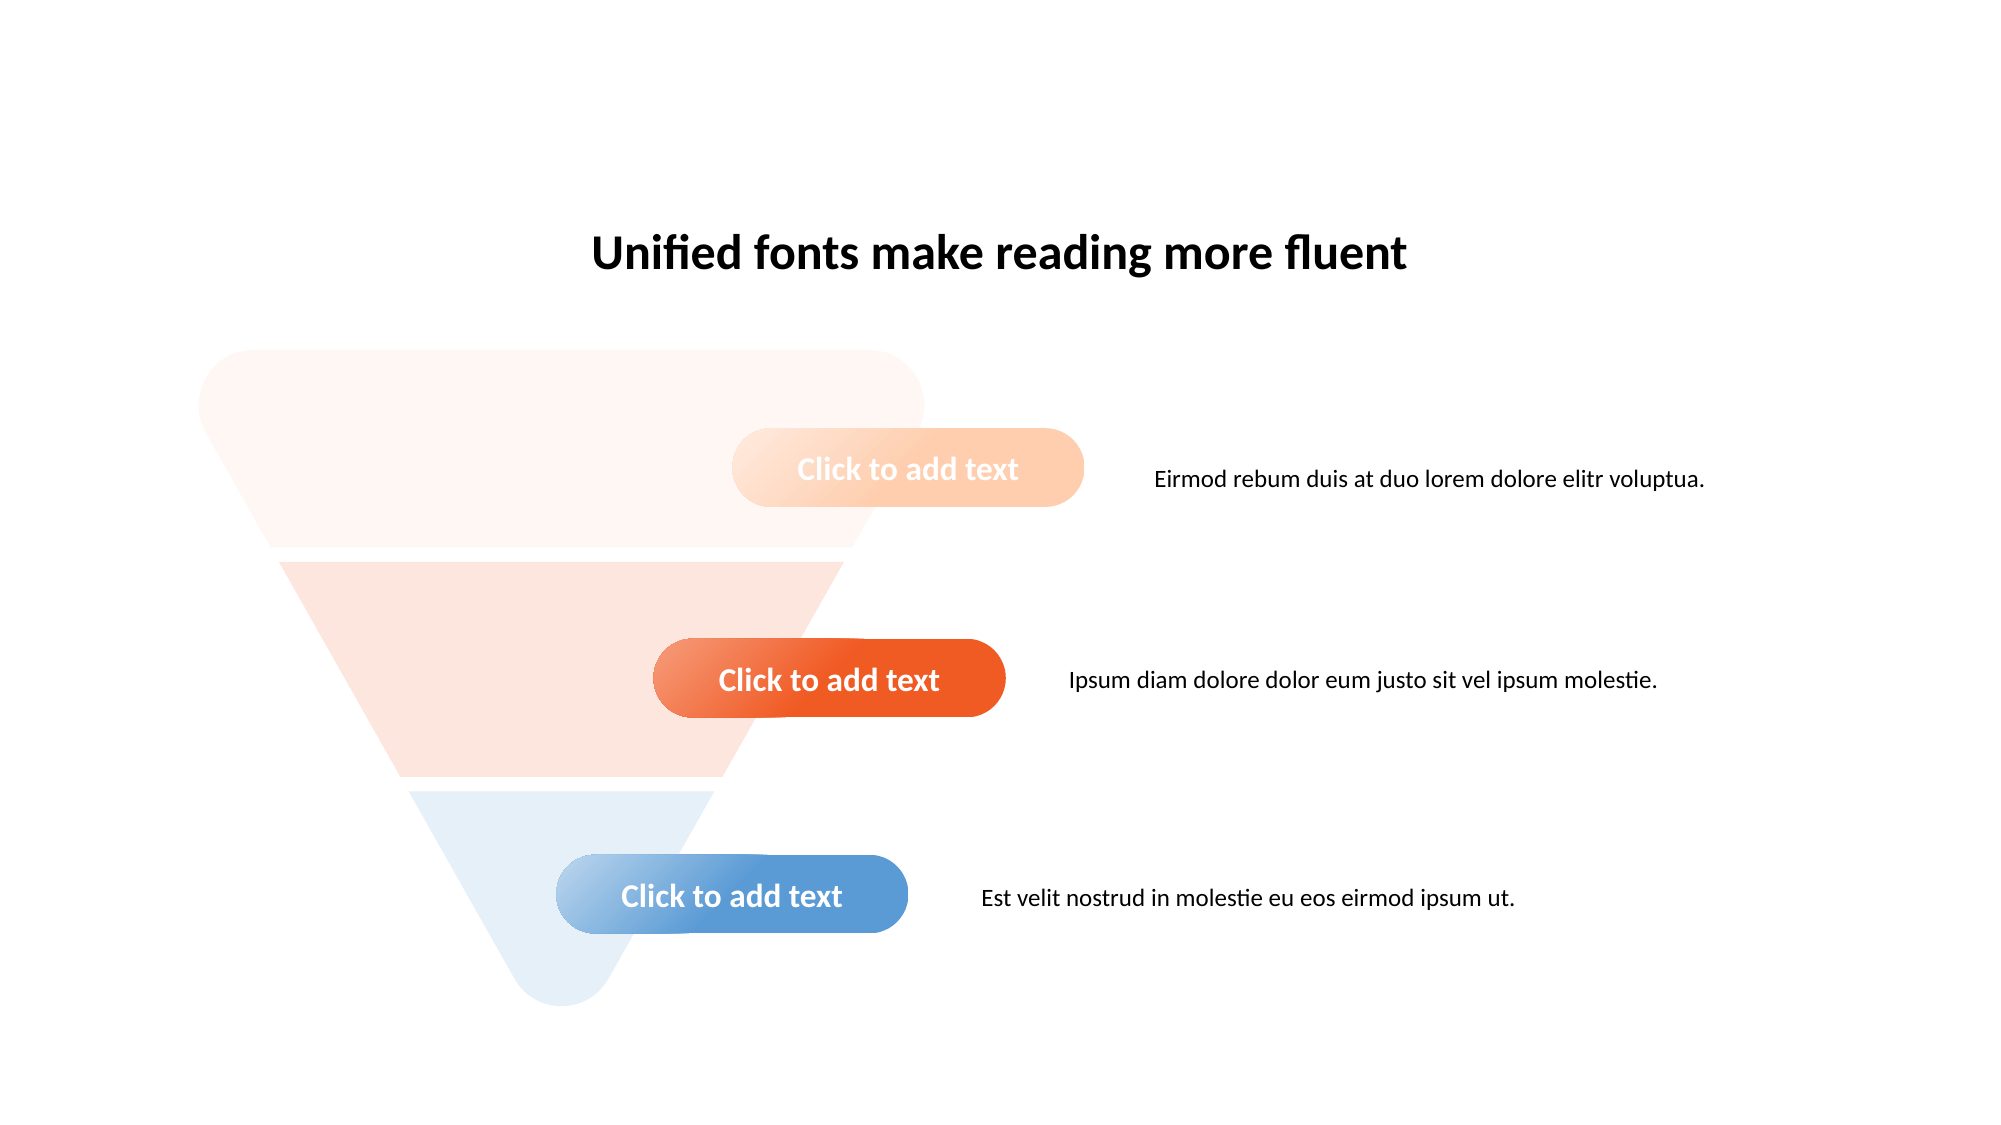

Unified fonts make reading more fluent

Click to add text
Eirmod rebum duis at duo lorem dolore elitr voluptua.

Click to add text
Ipsum diam dolore dolor eum justo sit vel ipsum molestie.

Click to add text
Est velit nostrud in molestie eu eos eirmod ipsum ut.